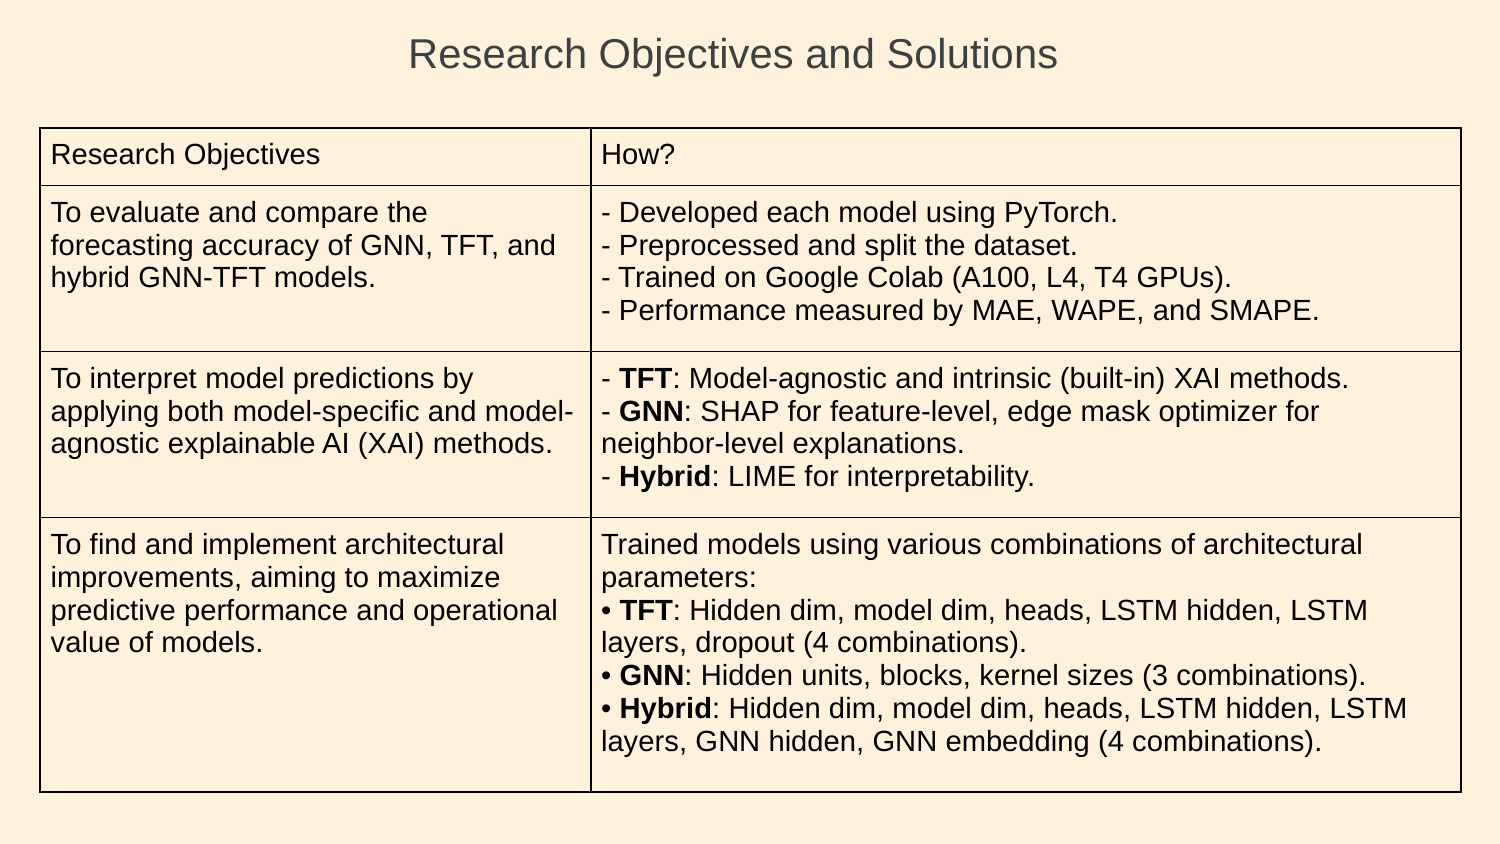

# Research Objectives and Solutions
| Research Objectives | How? |
| --- | --- |
| To evaluate and compare the forecasting accuracy of GNN, TFT, and hybrid GNN-TFT models. | - Developed each model using PyTorch. - Preprocessed and split the dataset. - Trained on Google Colab (A100, L4, T4 GPUs). - Performance measured by MAE, WAPE, and SMAPE. |
| To interpret model predictions by applying both model-specific and model-agnostic explainable AI (XAI) methods. | - TFT: Model-agnostic and intrinsic (built-in) XAI methods. - GNN: SHAP for feature-level, edge mask optimizer for neighbor-level explanations. - Hybrid: LIME for interpretability. |
| To find and implement architectural improvements, aiming to maximize predictive performance and operational value of models. | Trained models using various combinations of architectural parameters: • TFT: Hidden dim, model dim, heads, LSTM hidden, LSTM layers, dropout (4 combinations). • GNN: Hidden units, blocks, kernel sizes (3 combinations). • Hybrid: Hidden dim, model dim, heads, LSTM hidden, LSTM layers, GNN hidden, GNN embedding (4 combinations). |